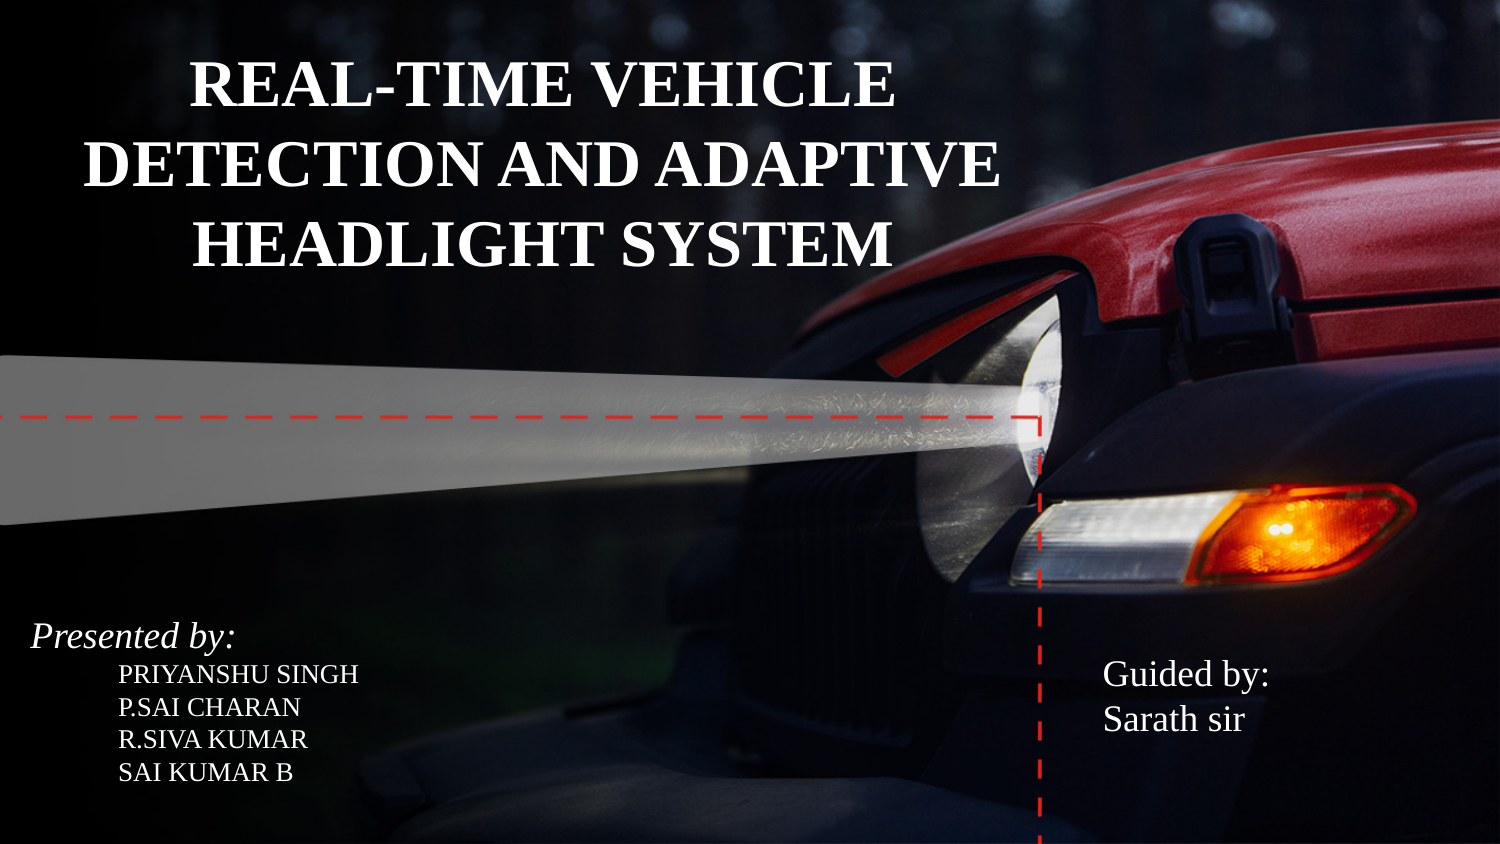

# REAL-TIME VEHICLE DETECTION AND ADAPTIVE HEADLIGHT SYSTEM

Presented by:
             PRIYANSHU SINGH
             P.SAI CHARAN
             R.SIVA KUMAR
             SAI KUMAR B
Guided by:
Sarath sir